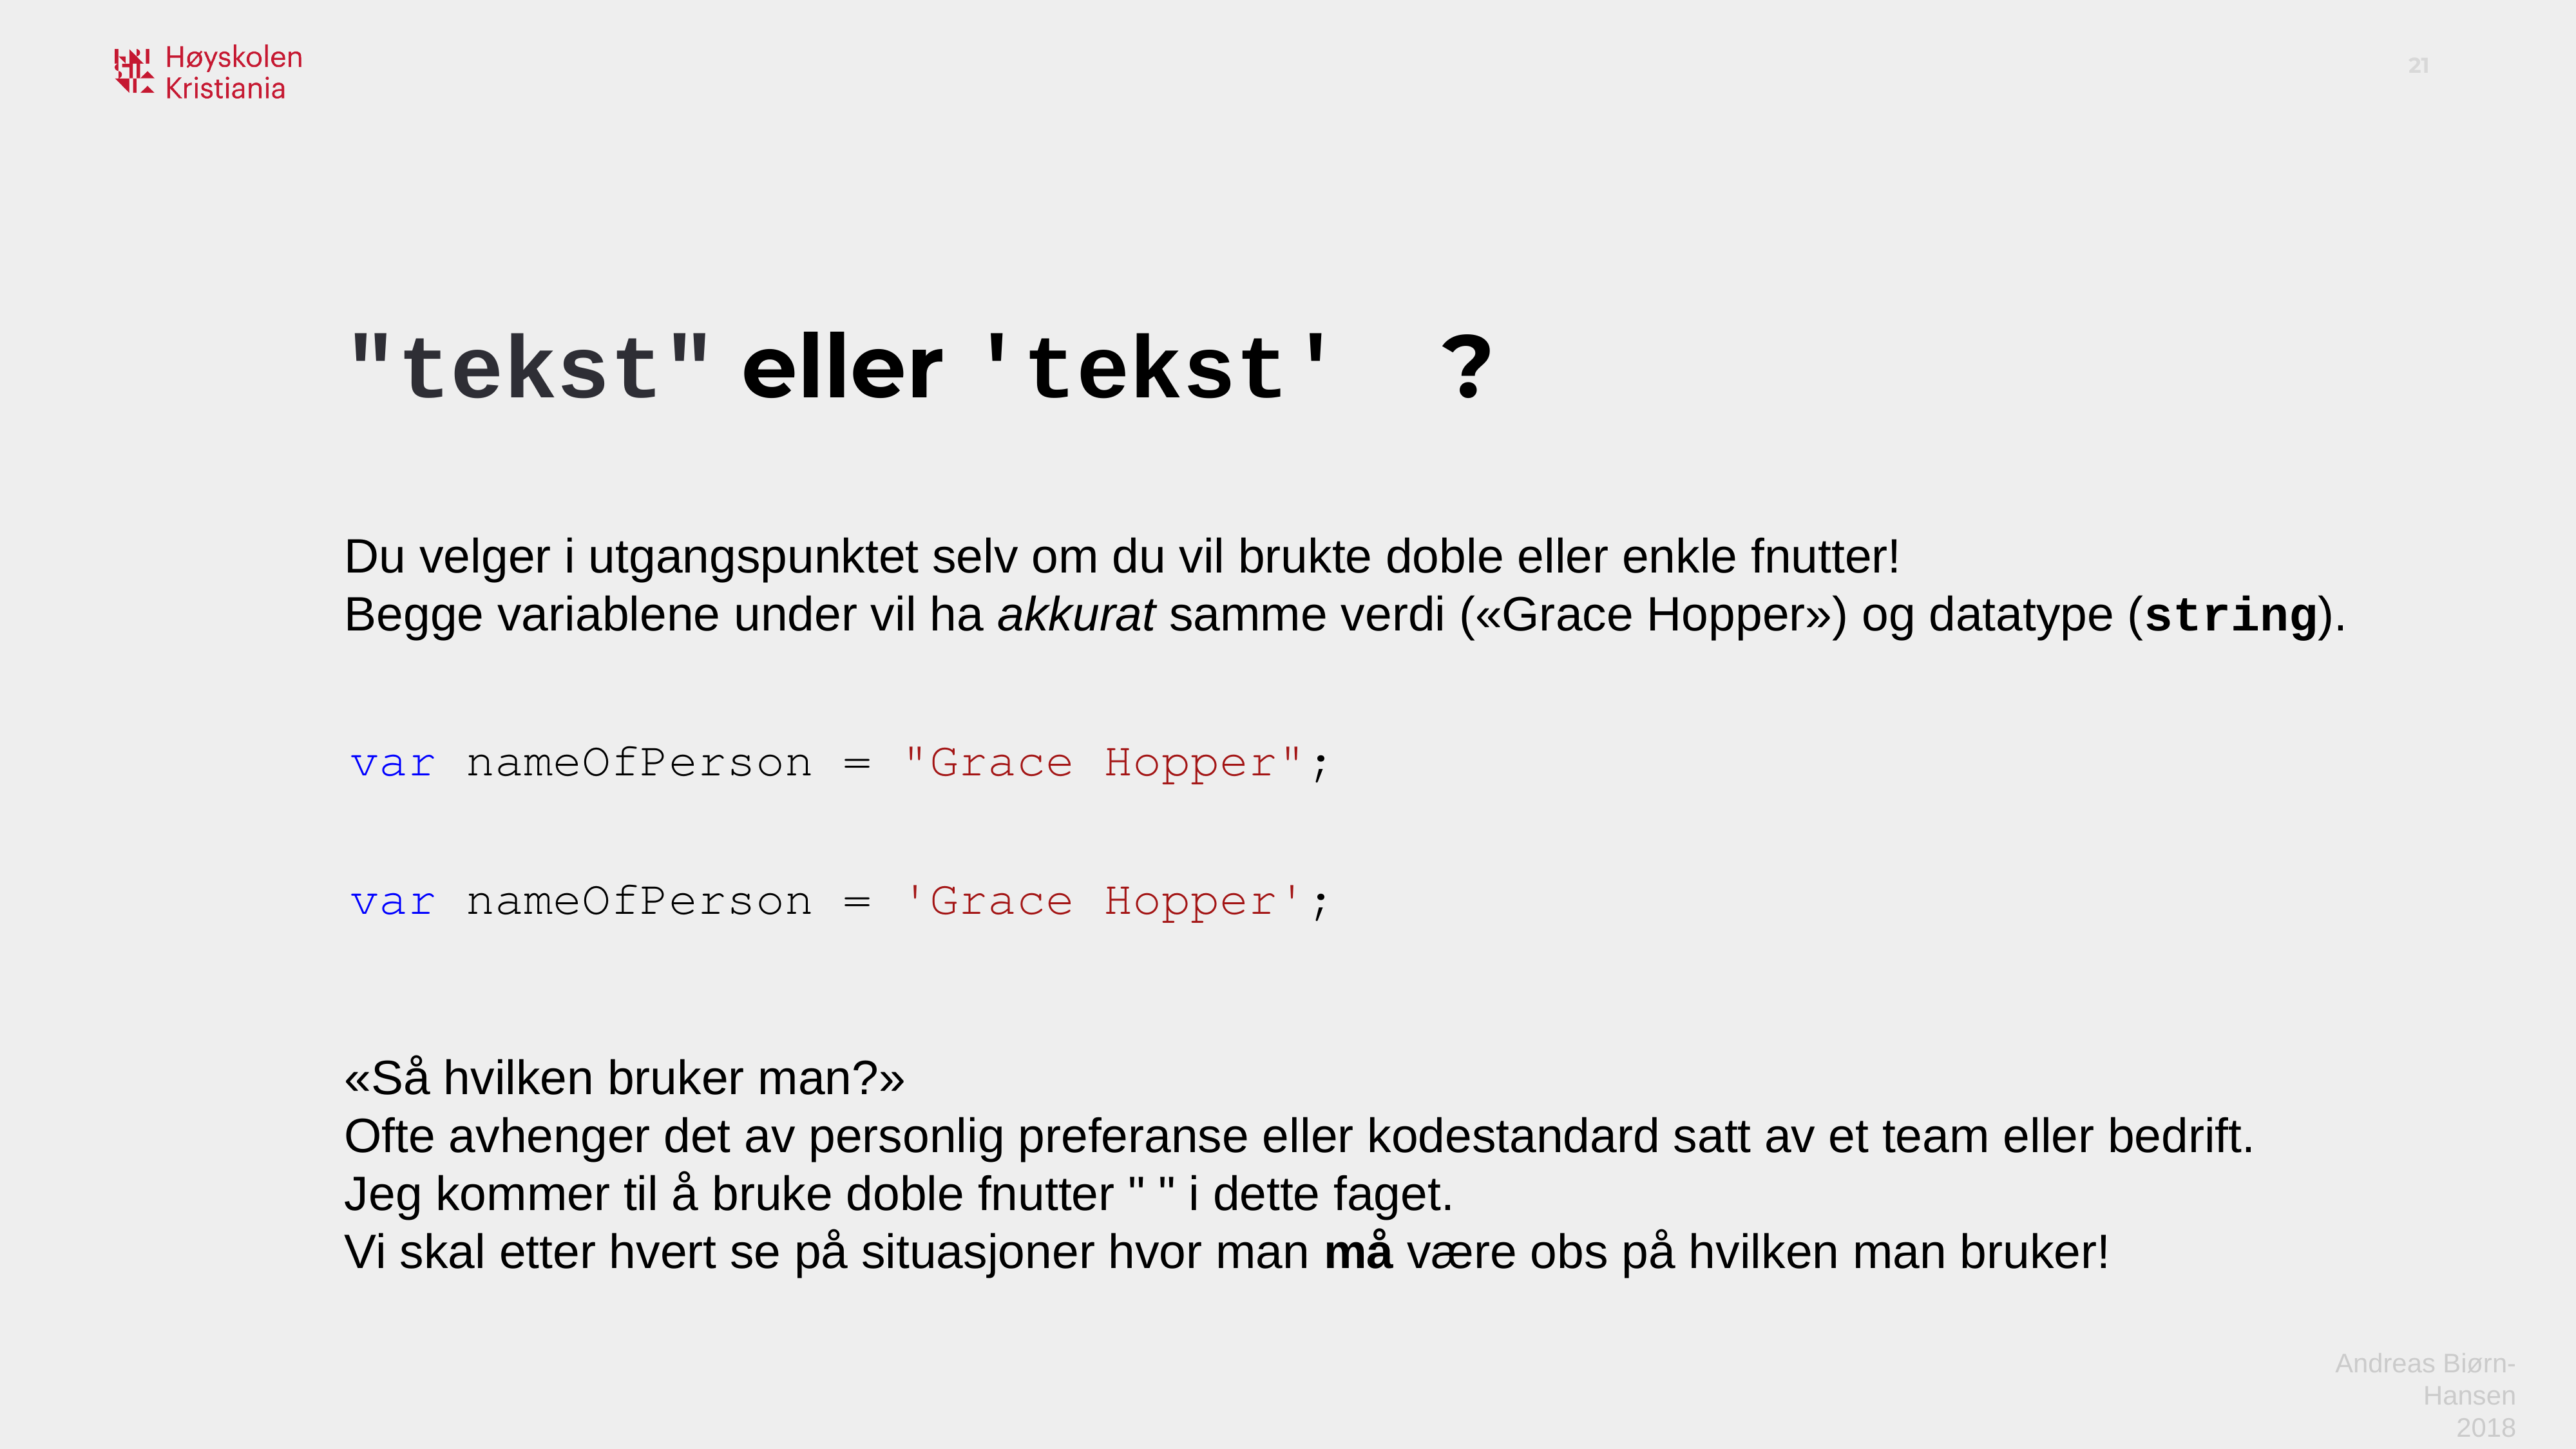

"tekst" eller 'tekst'    ?
Du velger i utgangspunktet selv om du vil brukte doble eller enkle fnutter!
Begge variablene under vil ha akkurat samme verdi («Grace Hopper») og datatype (string).

«Så hvilken bruker man?»
Ofte avhenger det av personlig preferanse eller kodestandard satt av et team eller bedrift.
Jeg kommer til å bruke doble fnutter " " i dette faget.
Vi skal etter hvert se på situasjoner hvor man må være obs på hvilken man bruker!
var nameOfPerson = "Grace Hopper";
var nameOfPerson = 'Grace Hopper';